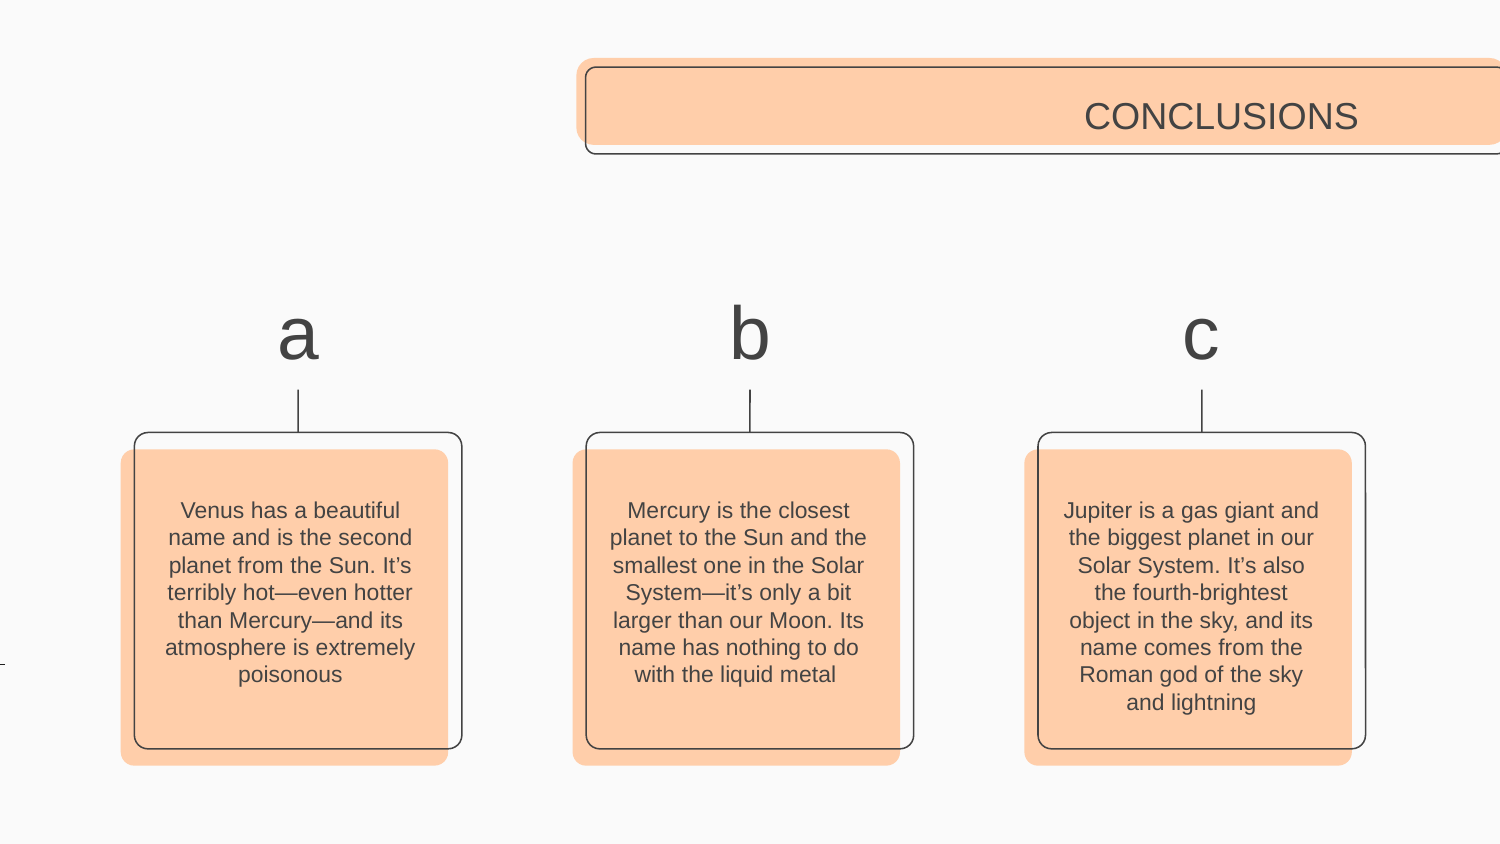

CONCLUSIONS
# a
b
c

Venus has a beautiful name and is the second planet from the Sun. It’s terribly hot—even hotter than Mercury—and its atmosphere is extremely poisonous
Mercury is the closest planet to the Sun and the smallest one in the Solar System—it’s only a bit larger than our Moon. Its name has nothing to do with the liquid metal
Jupiter is a gas giant and the biggest planet in our Solar System. It’s also the fourth-brightest object in the sky, and its name comes from the Roman god of the sky and lightning